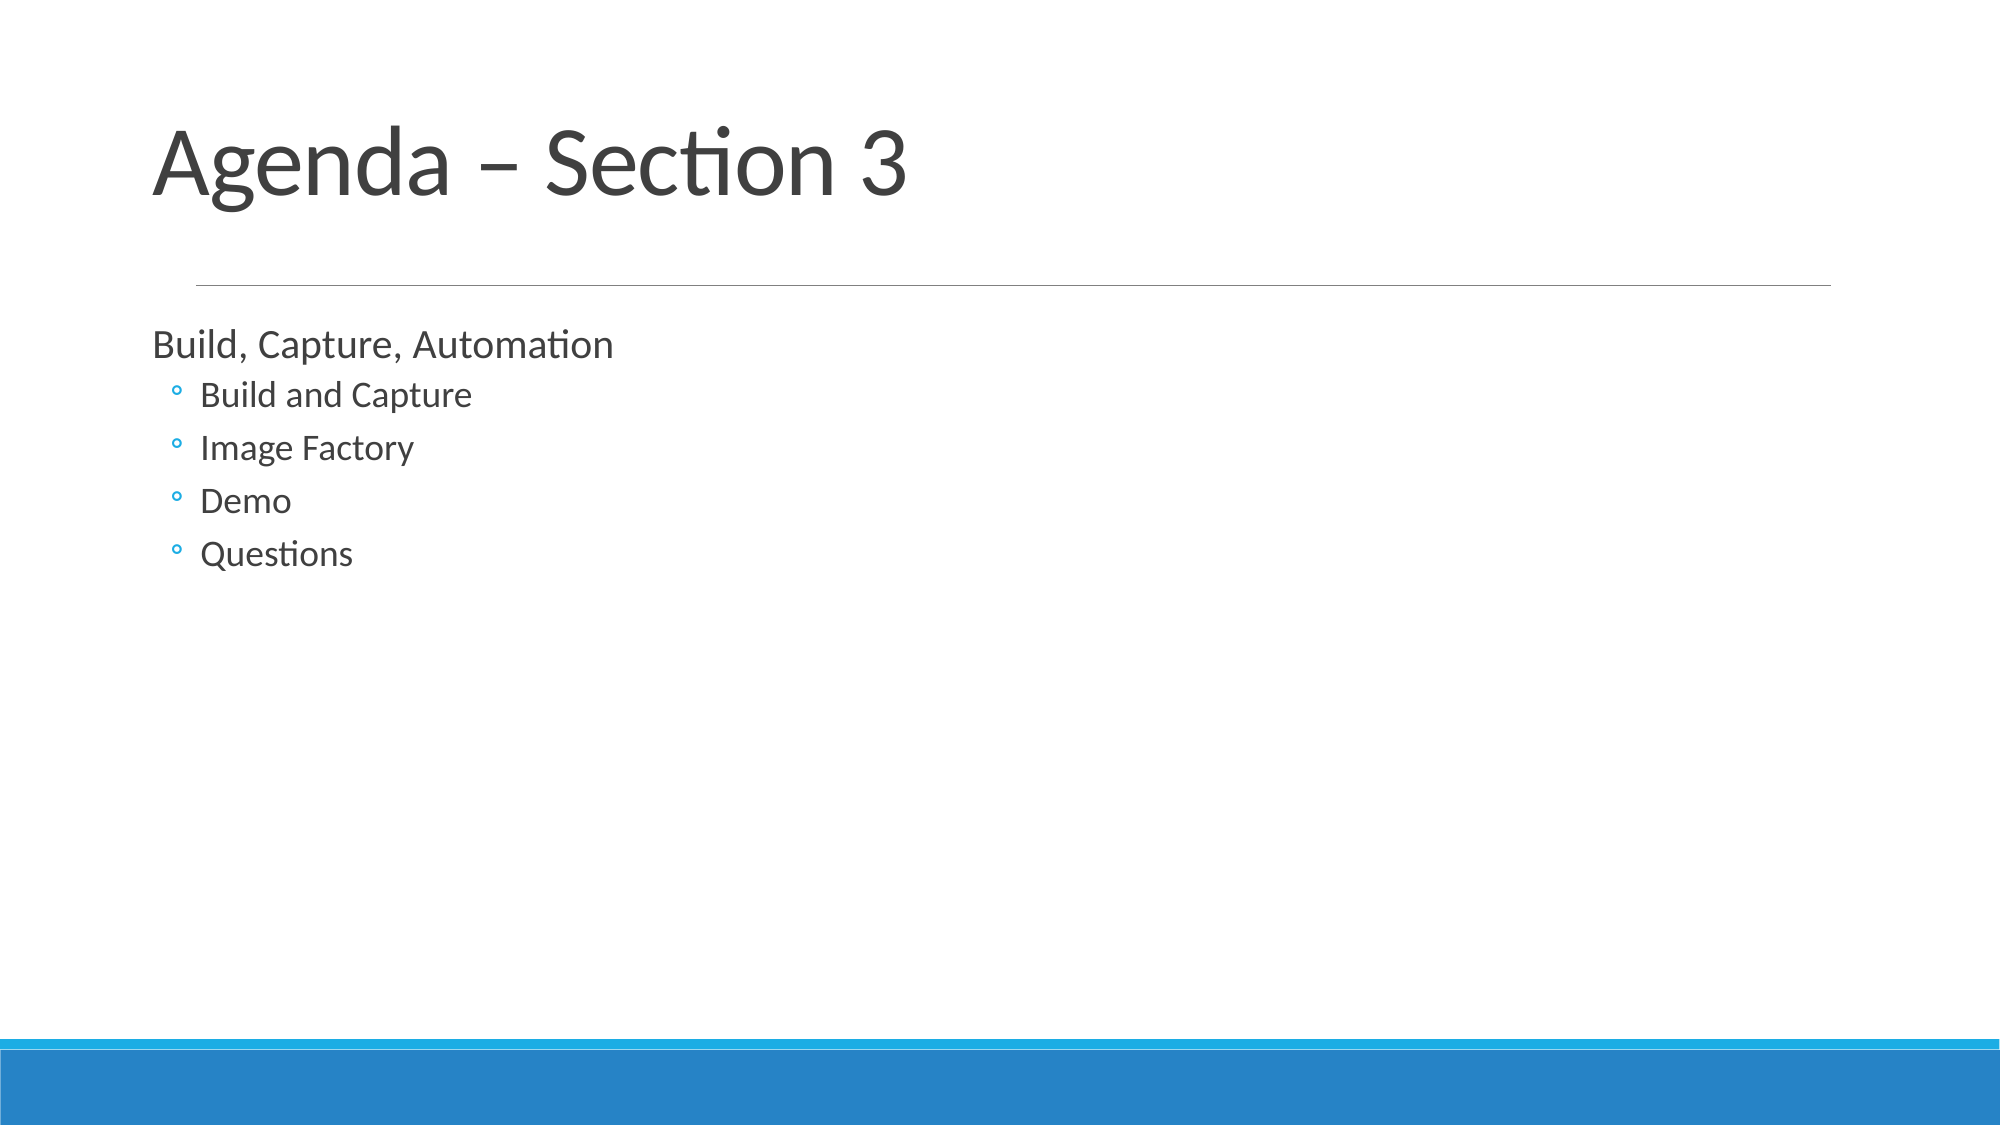

# Agenda – Section 3
Build, Capture, Automation
Build and Capture
Image Factory
Demo
Questions